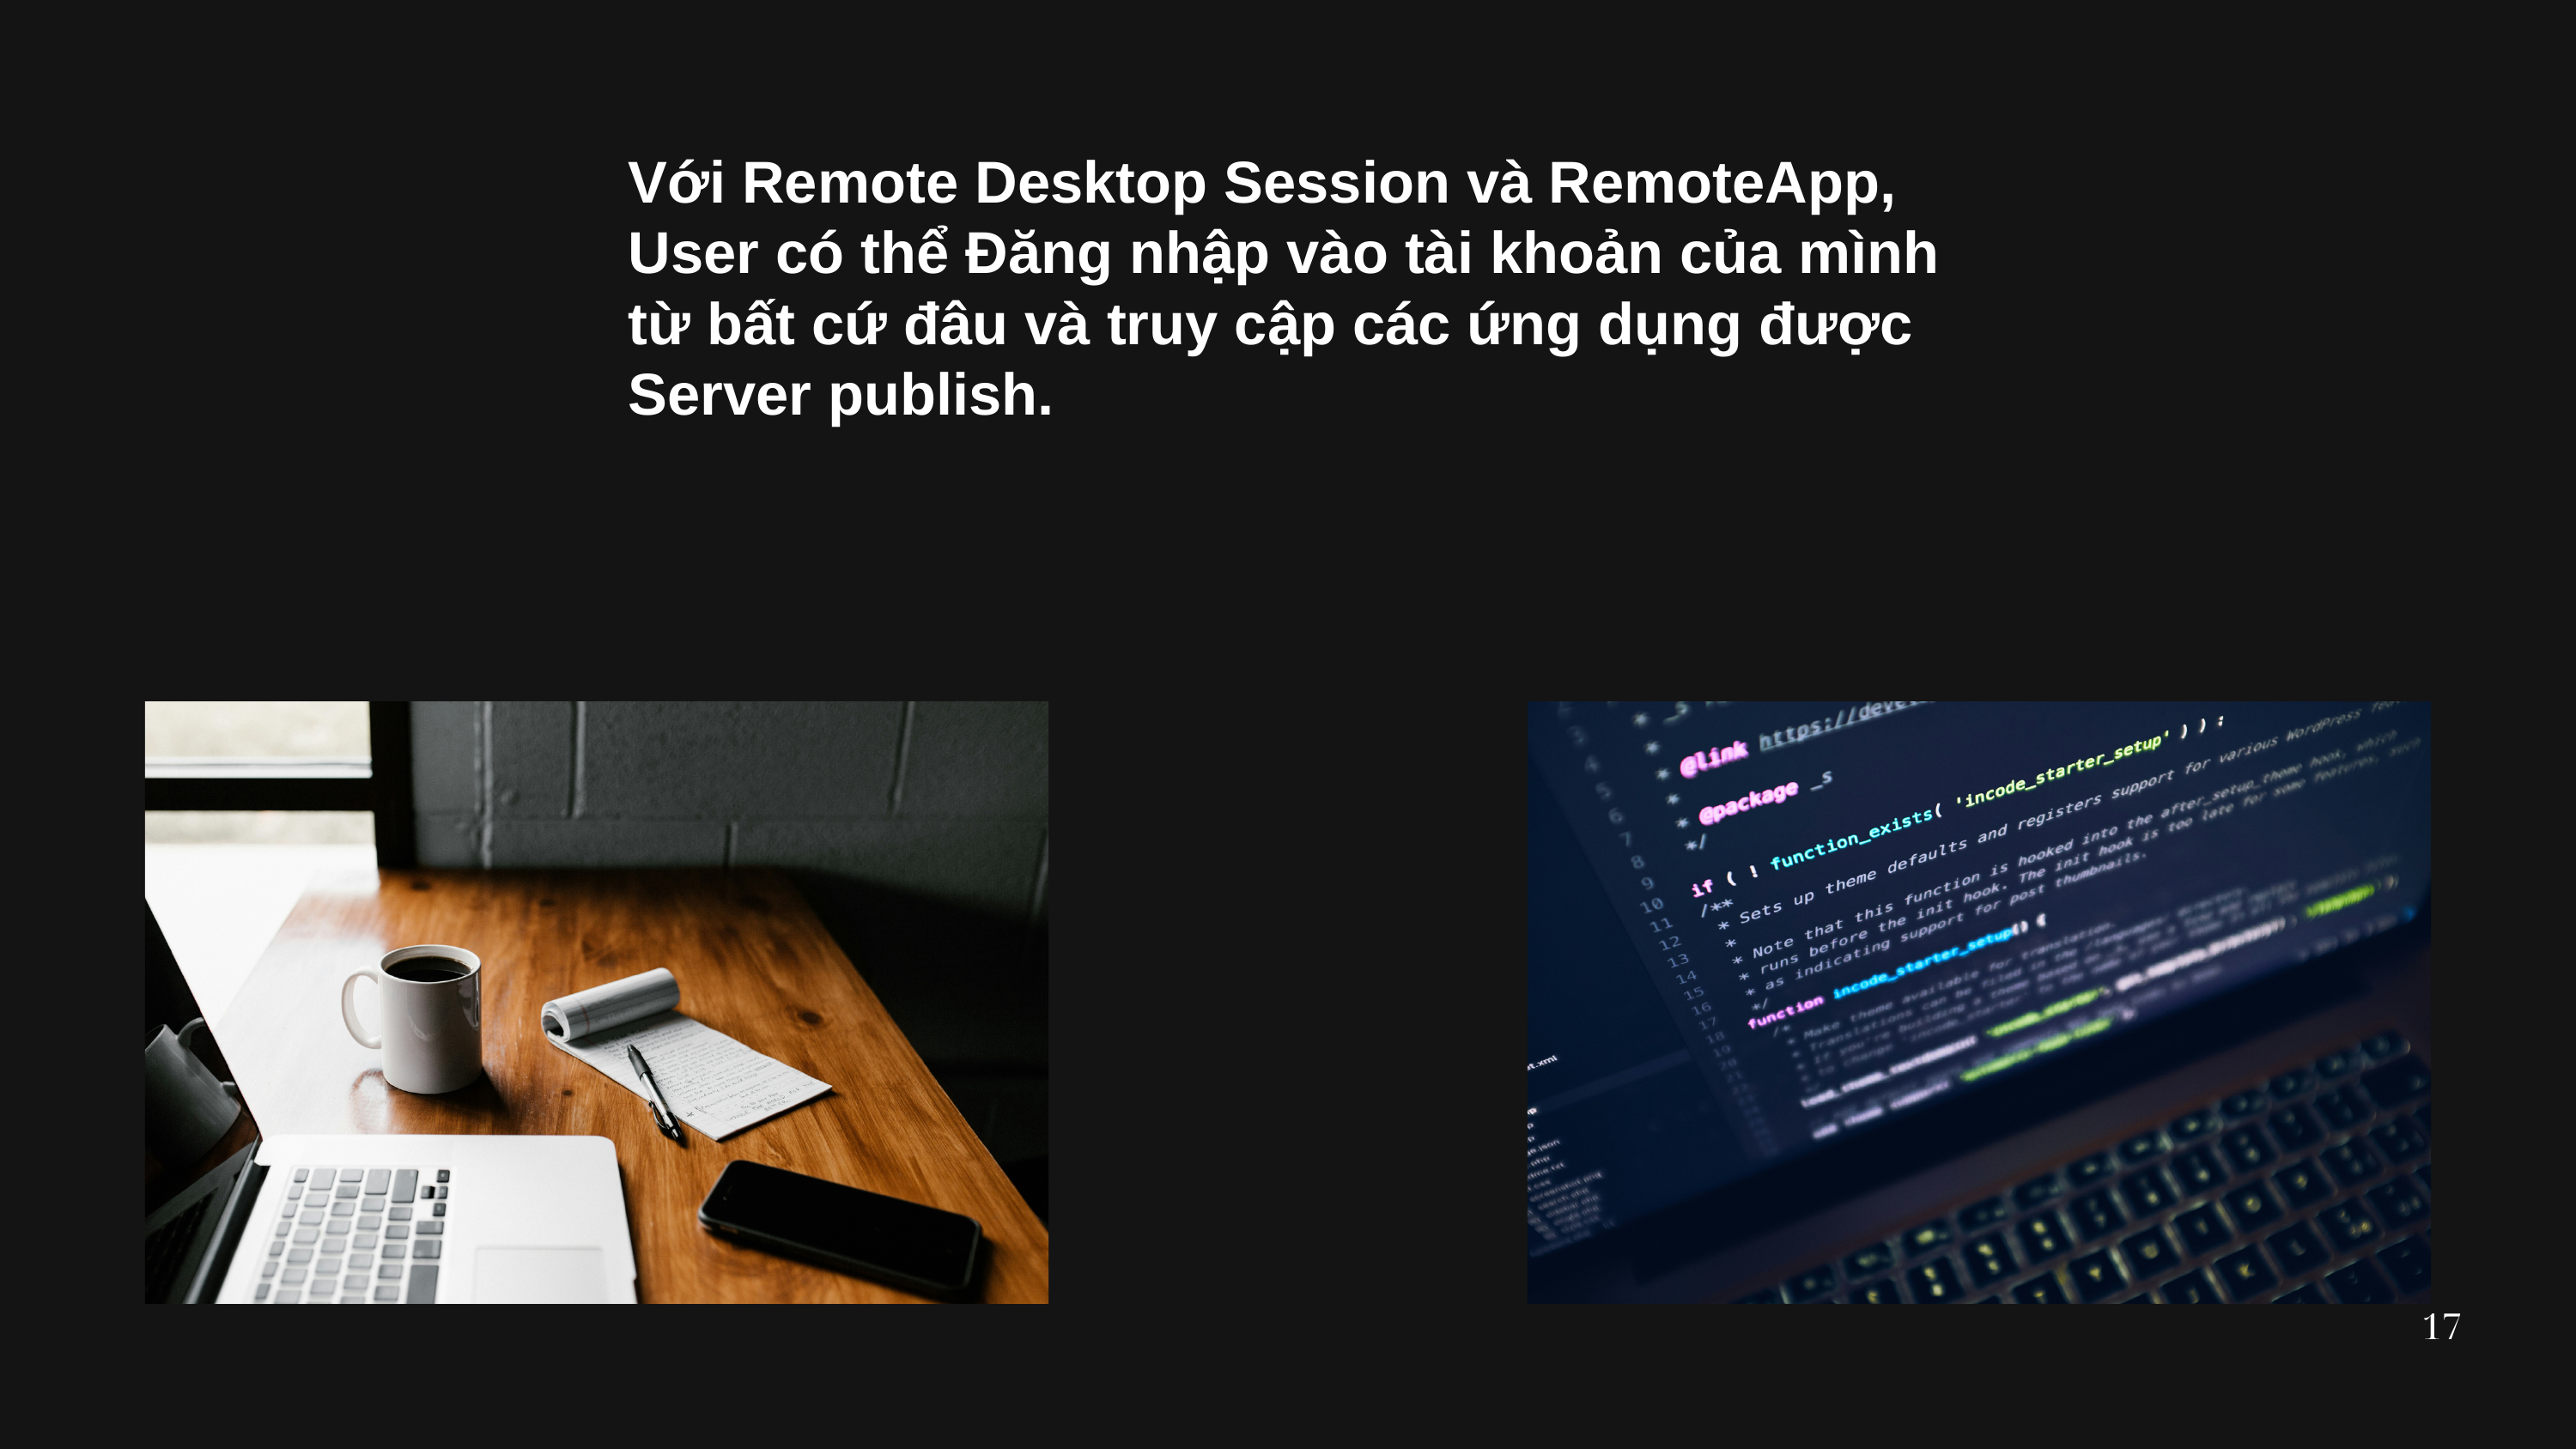

Với Remote Desktop Session và RemoteApp, User có thể Đăng nhập vào tài khoản của mình từ bất cứ đâu và truy cập các ứng dụng được Server publish.

17